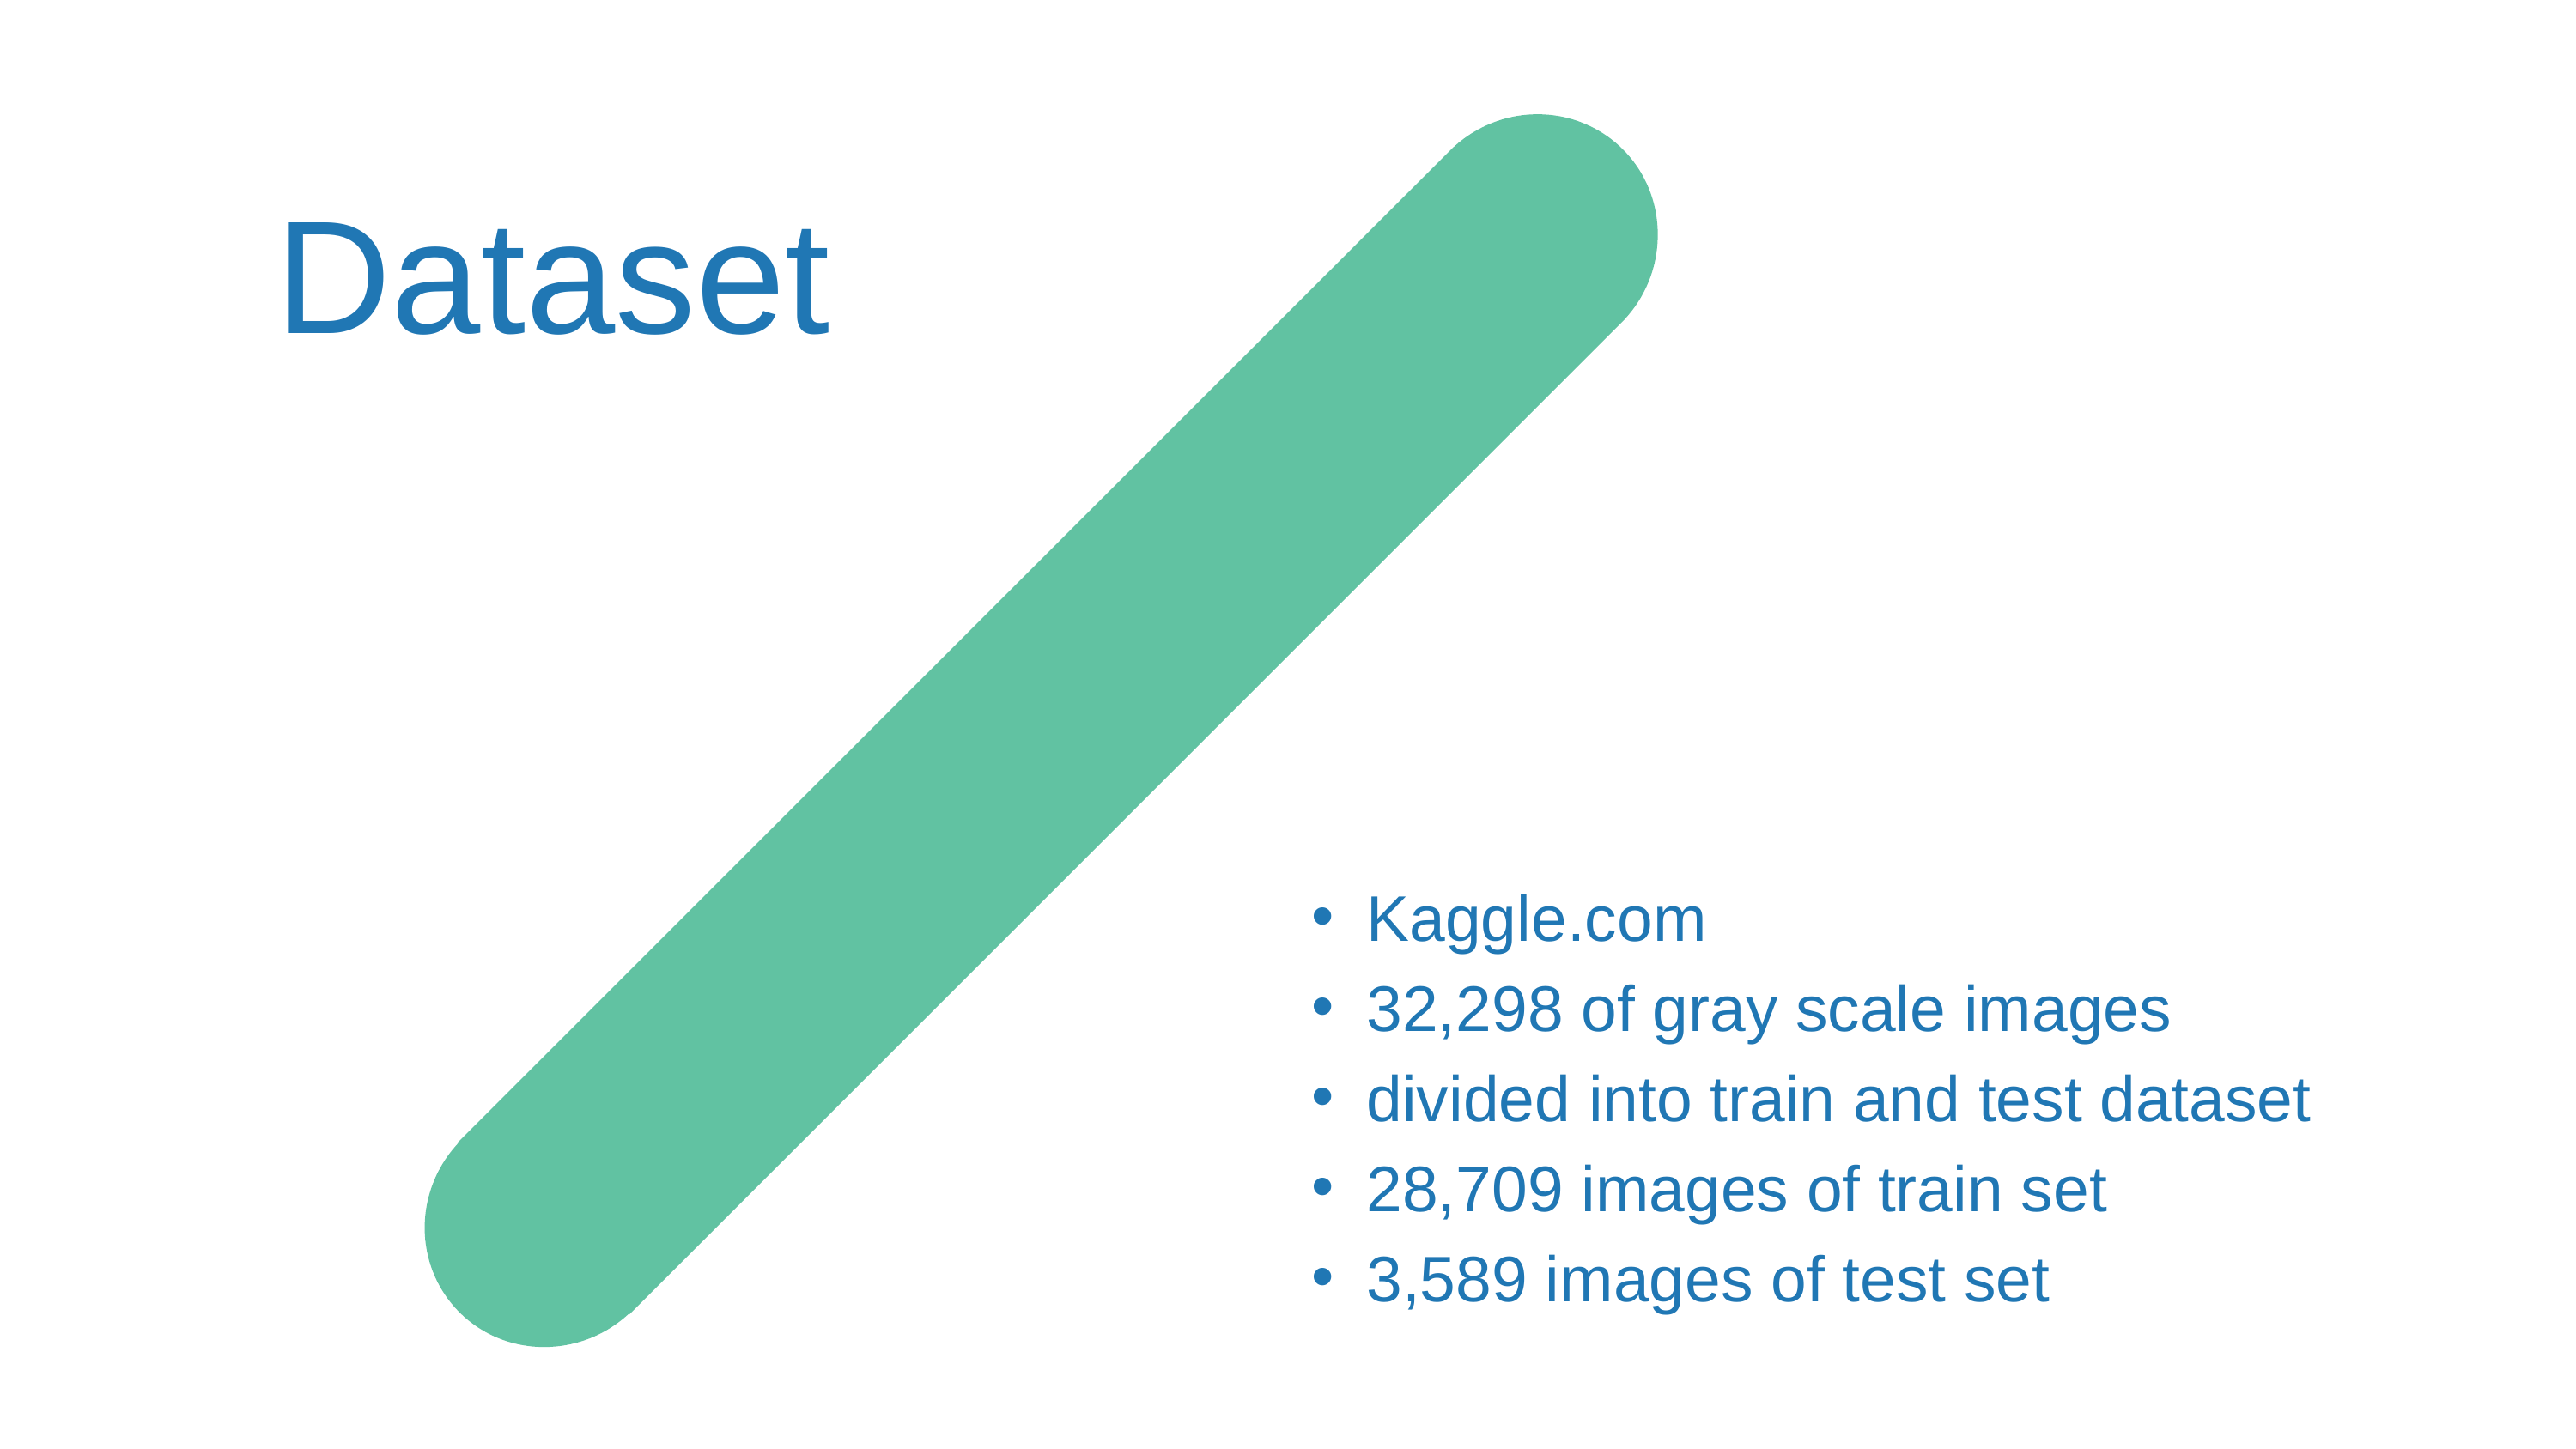

Dataset

Kaggle.com
32,298 of gray scale images
divided into train and test dataset
28,709 images of train set
3,589 images of test set